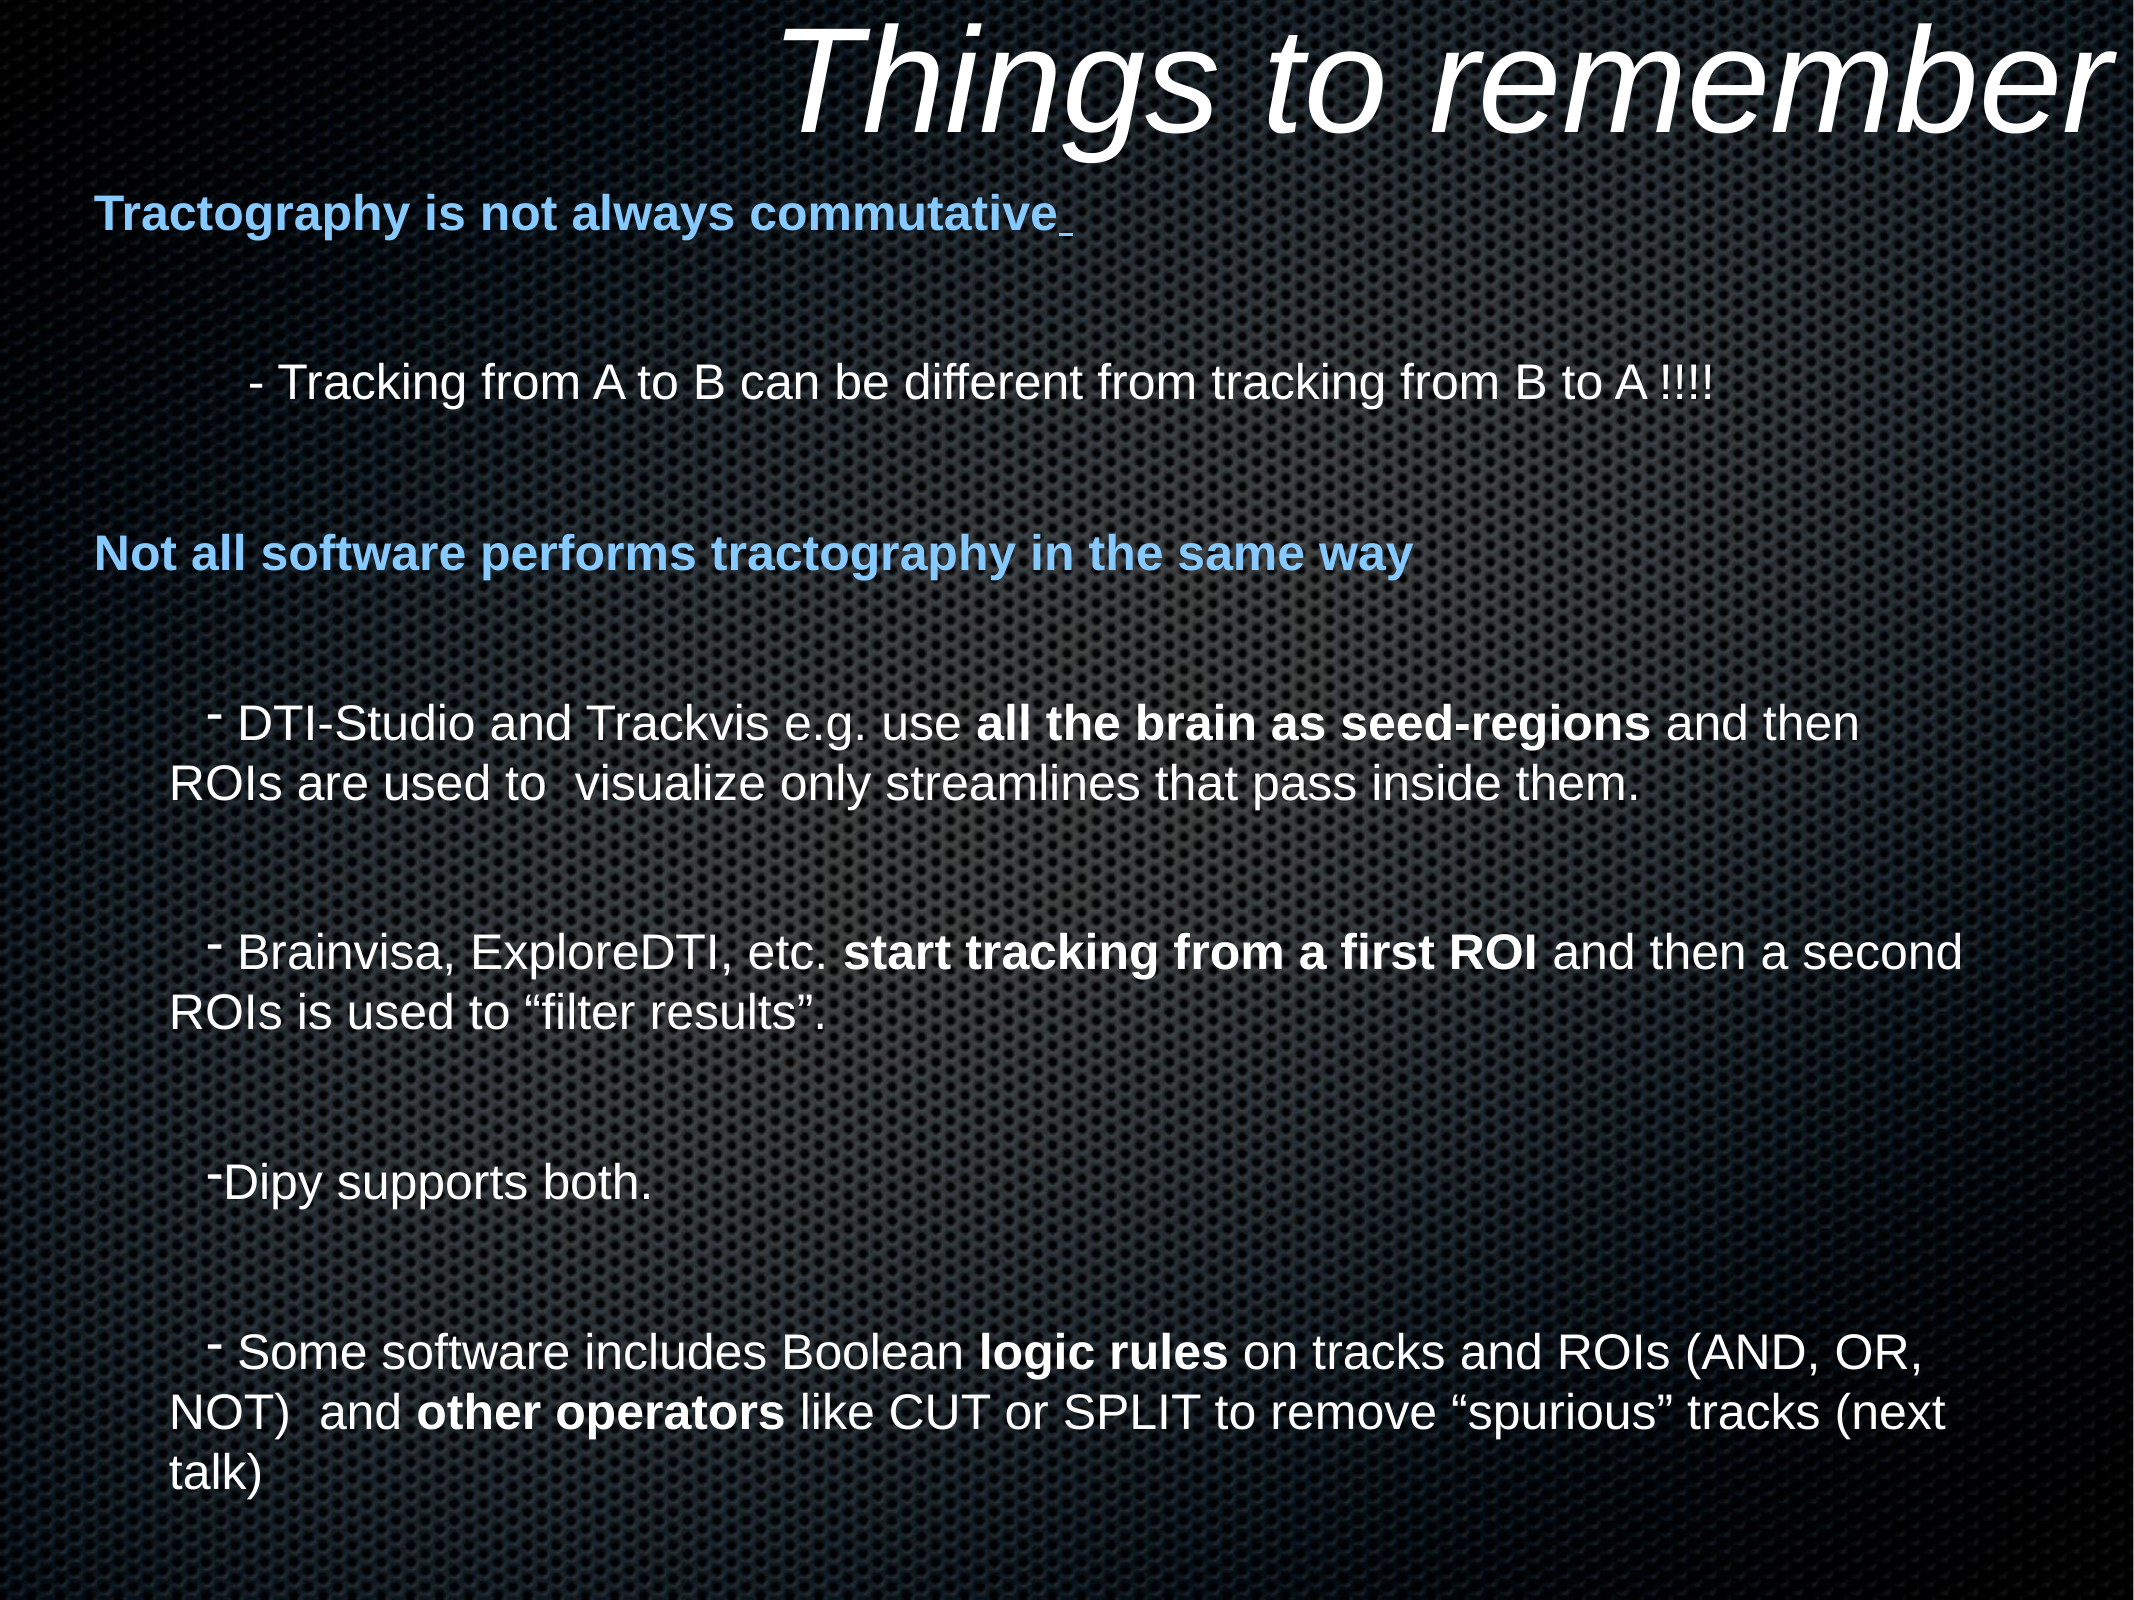

Things to remember
Tractography is not always commutative

           - Tracking from A to B can be different from tracking from B to A !!!!

Not all software performs tractography in the same way

 DTI-Studio and Trackvis e.g. use all the brain as seed-regions and then ROIs are used to  visualize only streamlines that pass inside them.

 Brainvisa, ExploreDTI, etc. start tracking from a first ROI and then a second ROIs is used to “filter results”.

Dipy supports both.

 Some software includes Boolean logic rules on tracks and ROIs (AND, OR, NOT)  and other operators like CUT or SPLIT to remove “spurious” tracks (next talk)